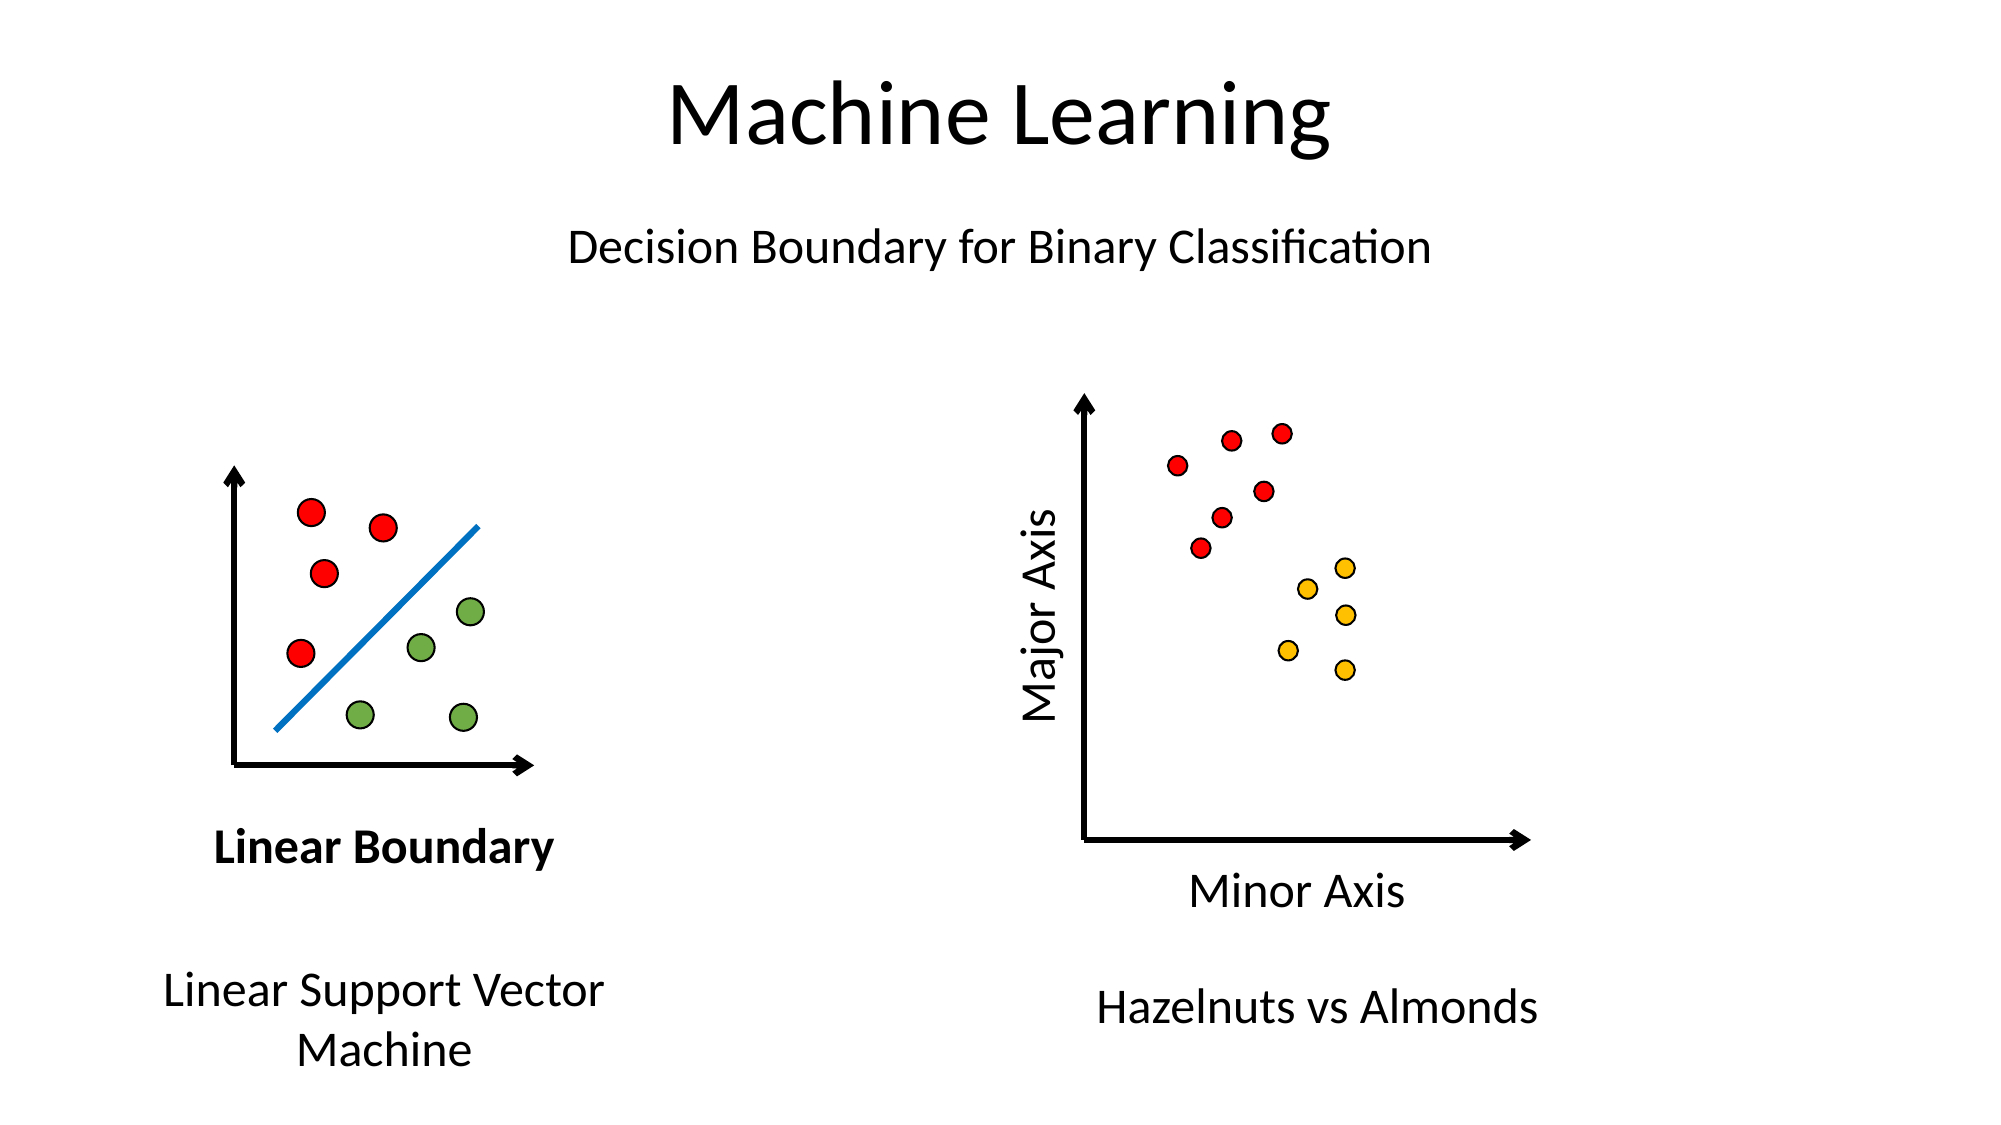

# Machine Learning
Decision Boundary for Binary Classification

Major Axis

Linear Boundary
Minor Axis
Linear Support Vector Machine
Hazelnuts vs Almonds